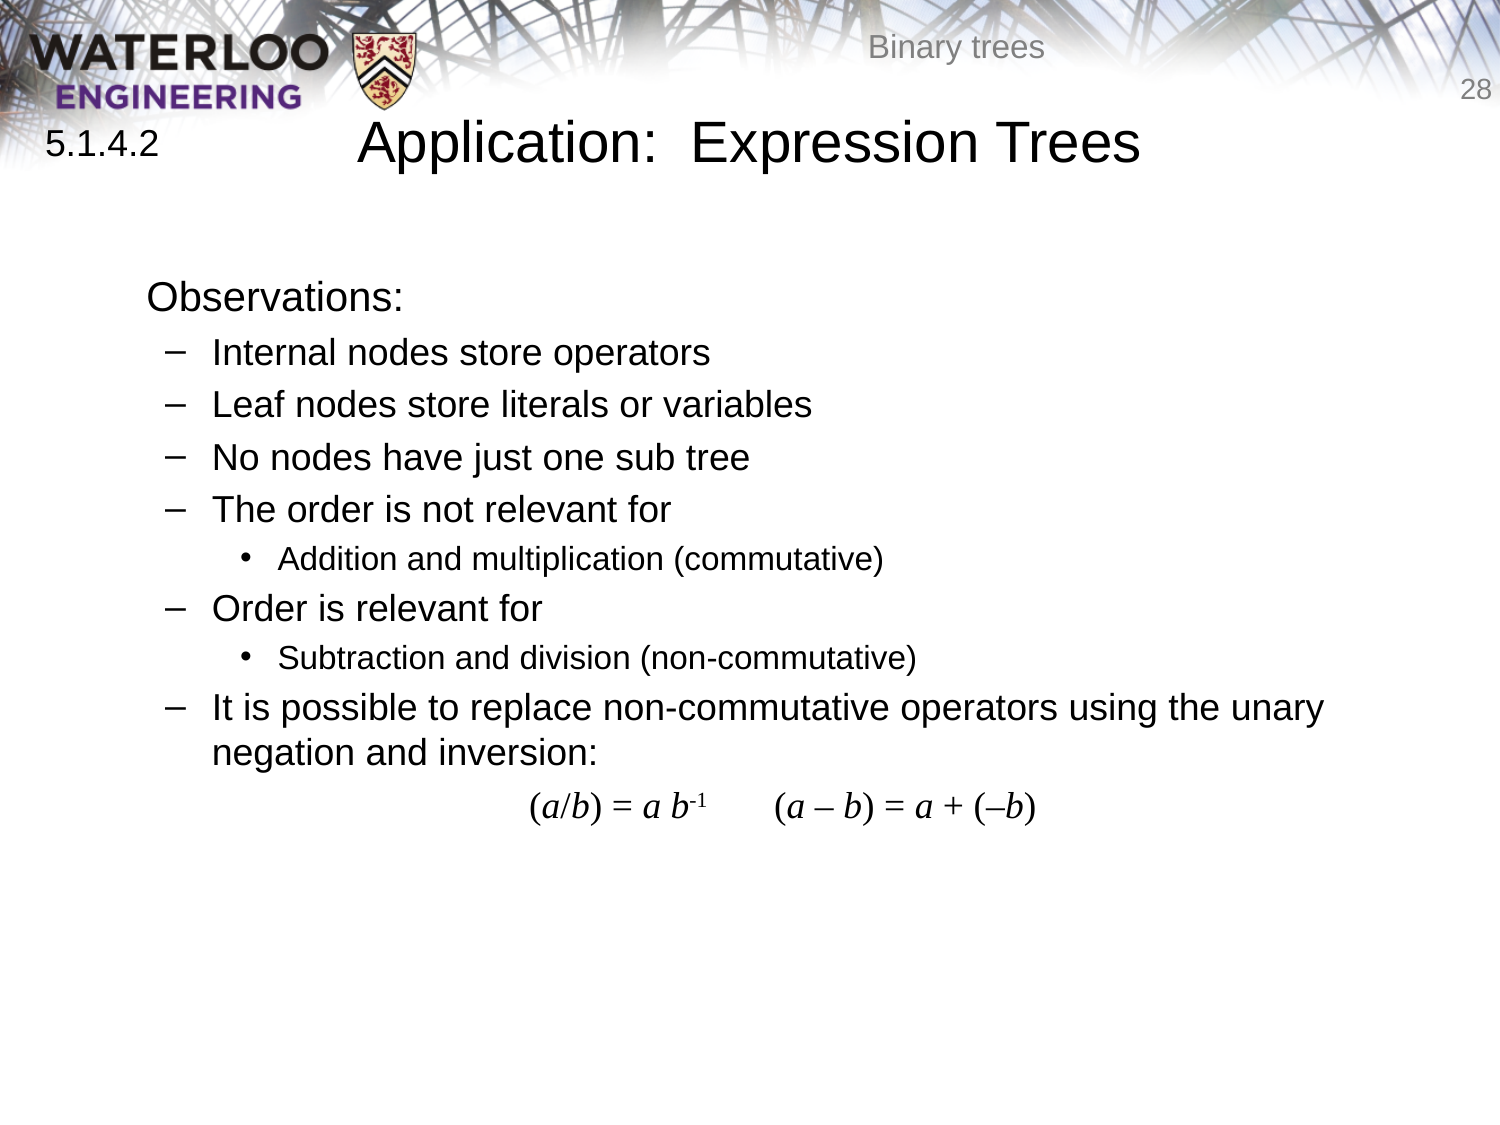

# Application:  Expression Trees
5.1.4.2
	Observations:
Internal nodes store operators
Leaf nodes store literals or variables
No nodes have just one sub tree
The order is not relevant for
Addition and multiplication (commutative)
Order is relevant for
Subtraction and division (non-commutative)
It is possible to replace non-commutative operators using the unary negation and inversion:
(a/b) = a b-1       (a – b) = a + (–b)